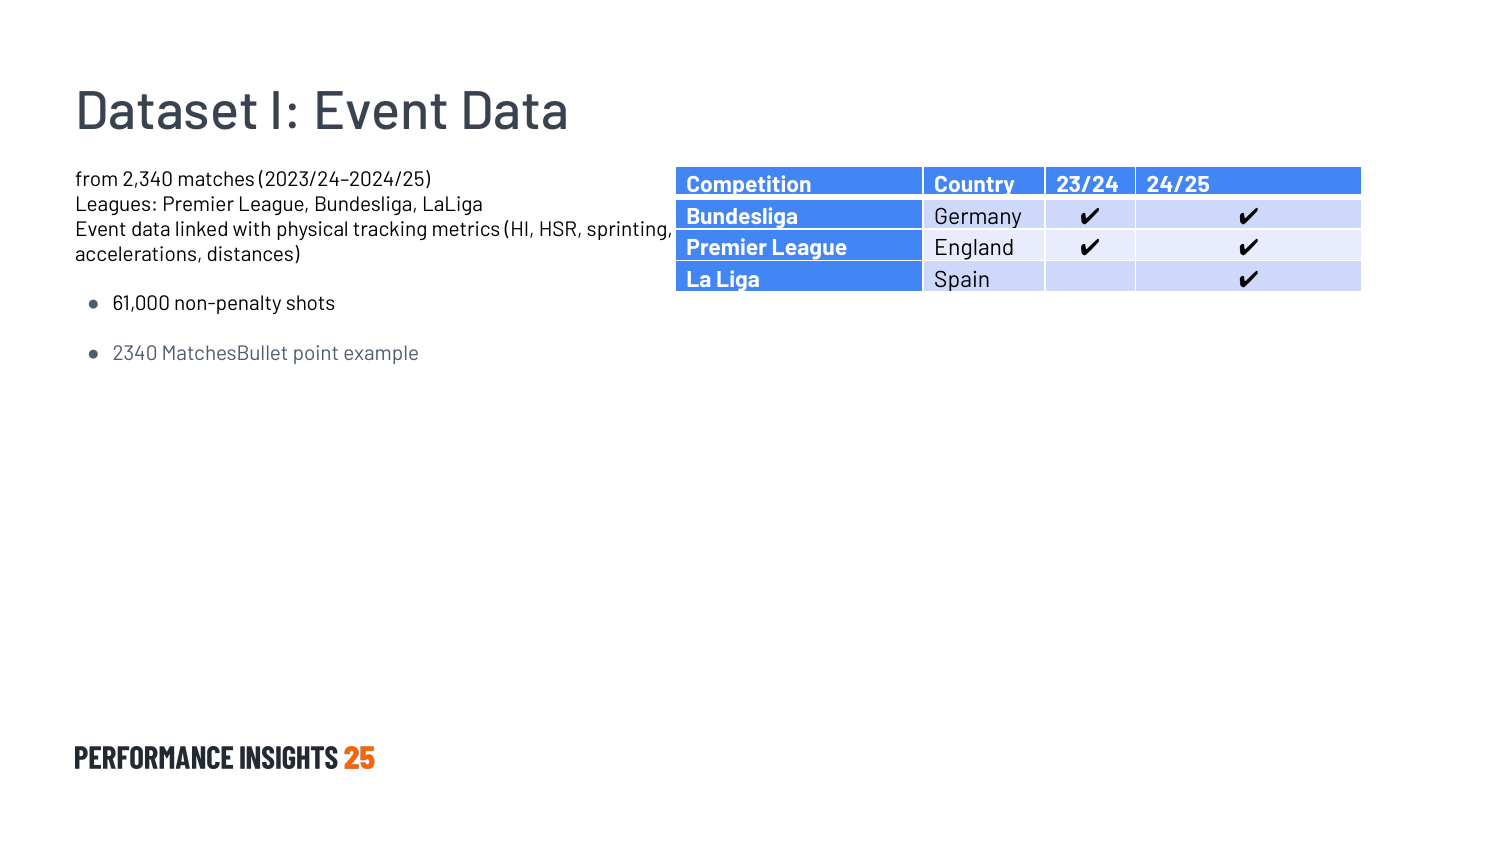

Dataset I: Event Data
from 2,340 matches (2023/24–2024/25)
Leagues: Premier League, Bundesliga, LaLiga
Event data linked with physical tracking metrics (HI, HSR, sprinting, accelerations, distances)
61,000 non-penalty shots
2340 MatchesBullet point example
| Competition | Country | 23/24 | 24/25 |
| --- | --- | --- | --- |
| Bundesliga | Germany | ✔ | ✔ |
| Premier League | England | ✔ | ✔ |
| La Liga | Spain |  | ✔ |